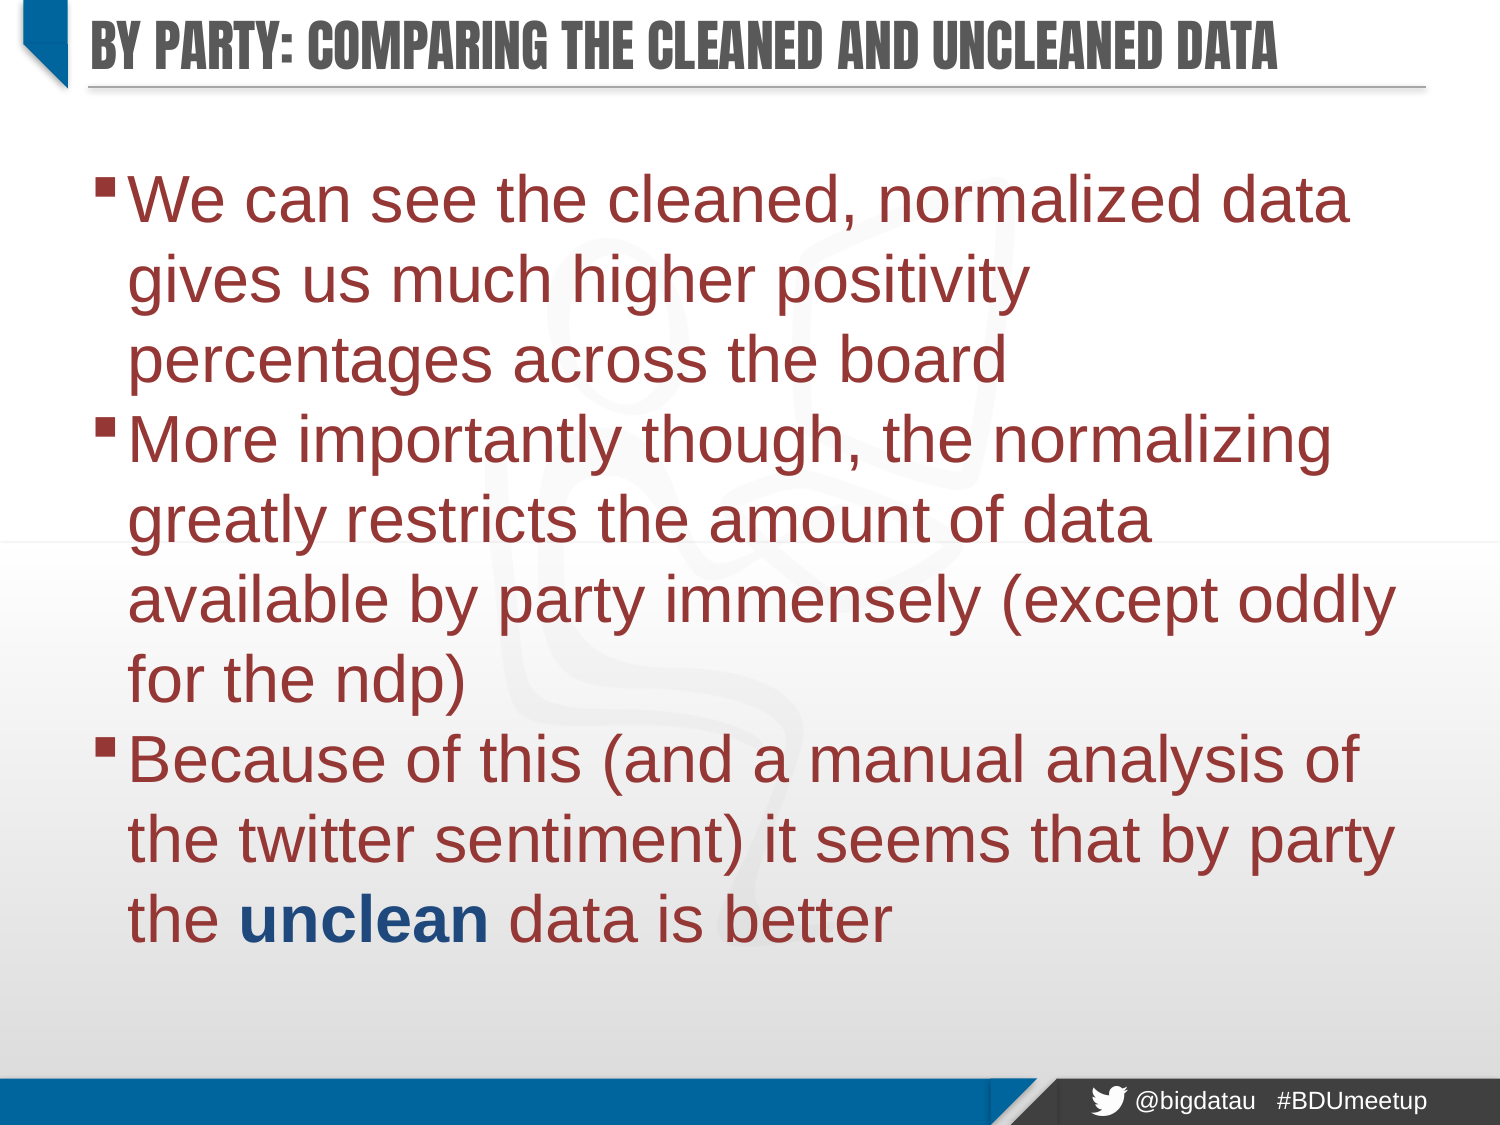

# By Party: Comparing the cleaned and uncleaned data
We can see the cleaned, normalized data gives us much higher positivity percentages across the board
More importantly though, the normalizing greatly restricts the amount of data available by party immensely (except oddly for the ndp)
Because of this (and a manual analysis of the twitter sentiment) it seems that by party the unclean data is better